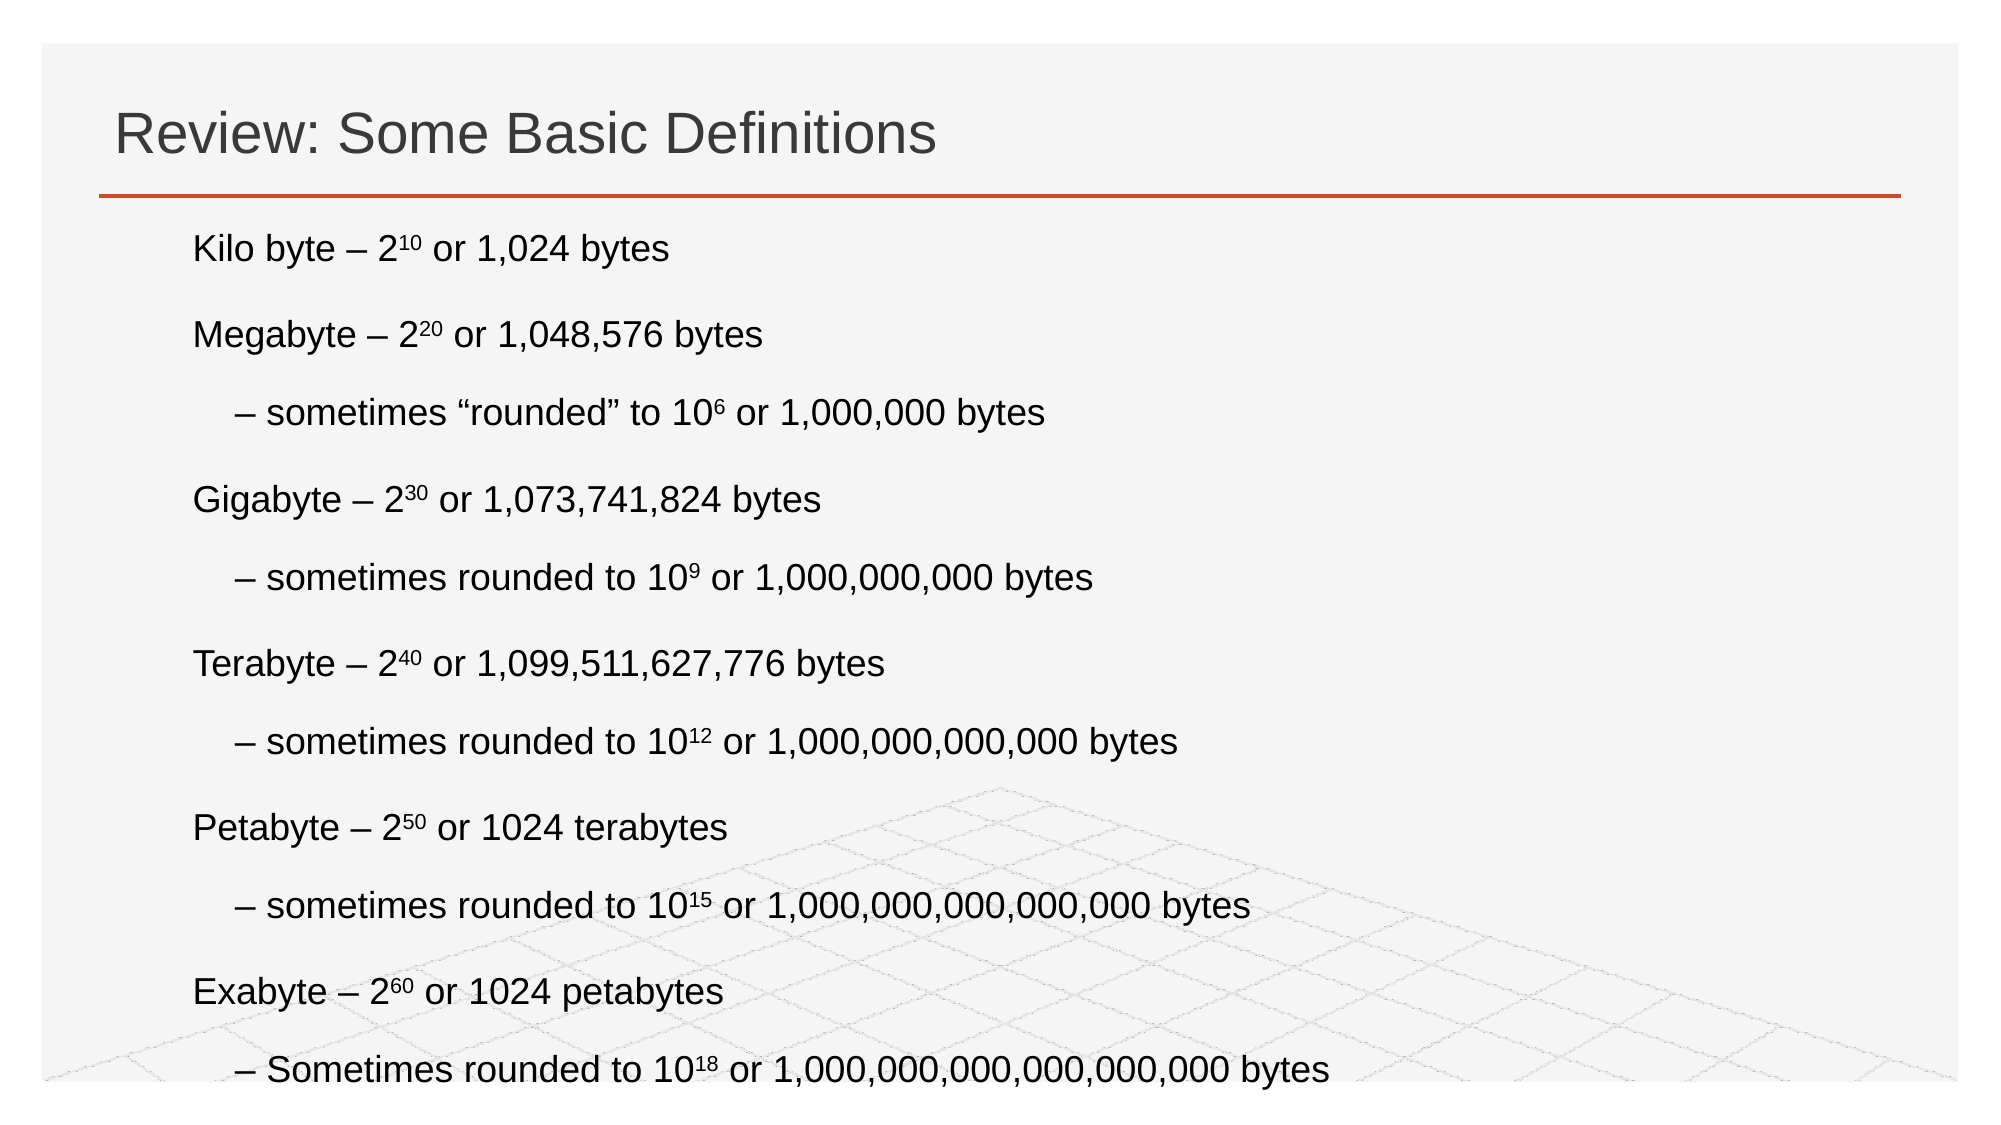

# Review: Some Basic Definitions
Kilo byte – 210 or 1,024 bytes
Megabyte – 220 or 1,048,576 bytes
– sometimes “rounded” to 106 or 1,000,000 bytes
Gigabyte – 230 or 1,073,741,824 bytes
– sometimes rounded to 109 or 1,000,000,000 bytes
Terabyte – 240 or 1,099,511,627,776 bytes
– sometimes rounded to 1012 or 1,000,000,000,000 bytes
Petabyte – 250 or 1024 terabytes
– sometimes rounded to 1015 or 1,000,000,000,000,000 bytes
Exabyte – 260 or 1024 petabytes
– Sometimes rounded to 1018 or 1,000,000,000,000,000,000 bytes